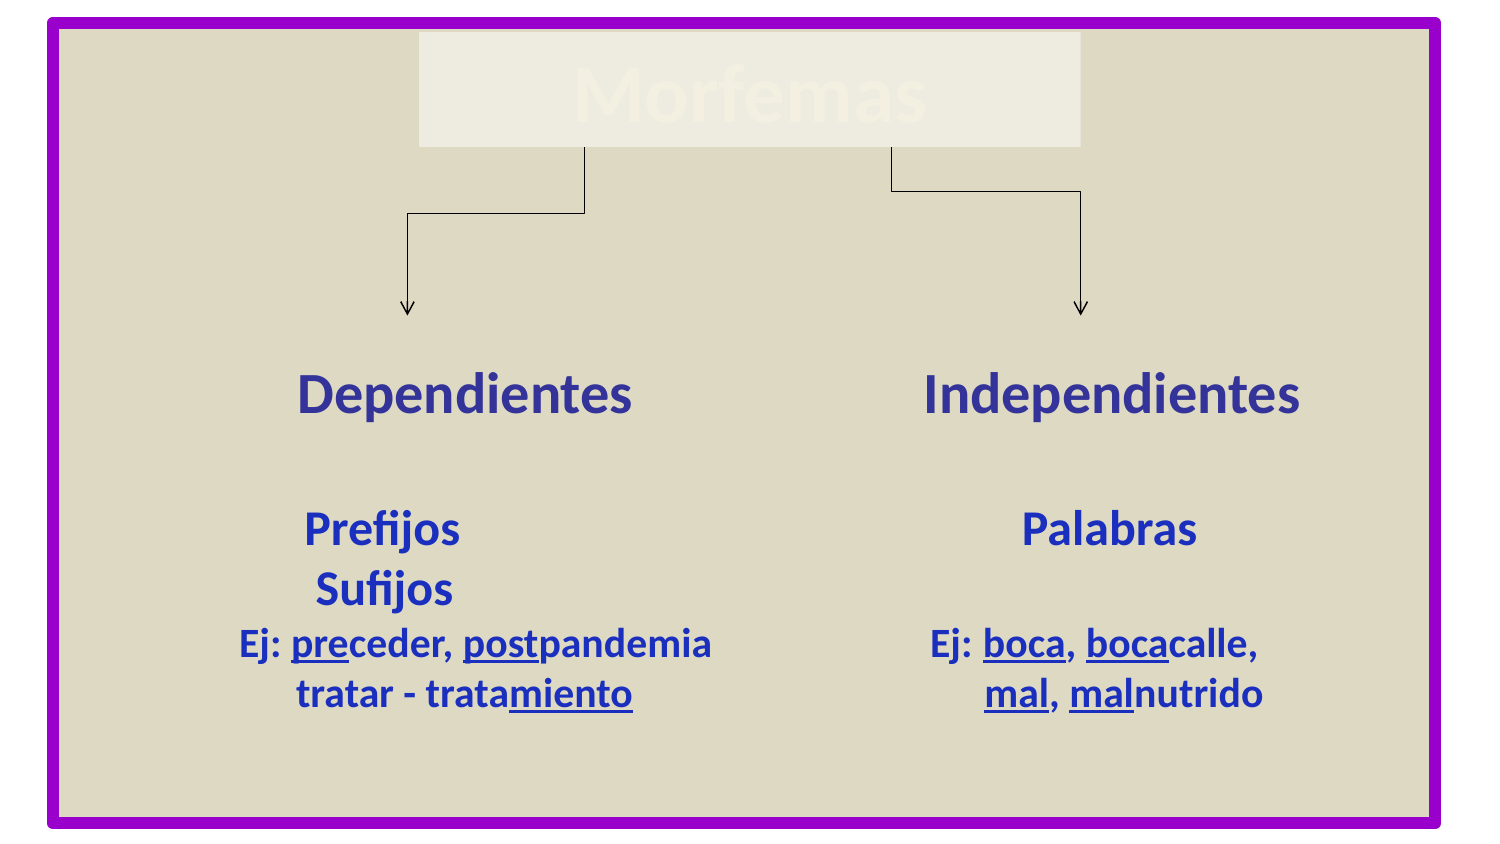

Morfemas

         Dependientes                      Independientes

                     Prefijos                                                  Palabras
                      Sufijos
                  Ej: preceder, postpandemia                       Ej: boca, bocacalle,
                        tratar - tratamiento                                     mal, malnutrido

Morfemas